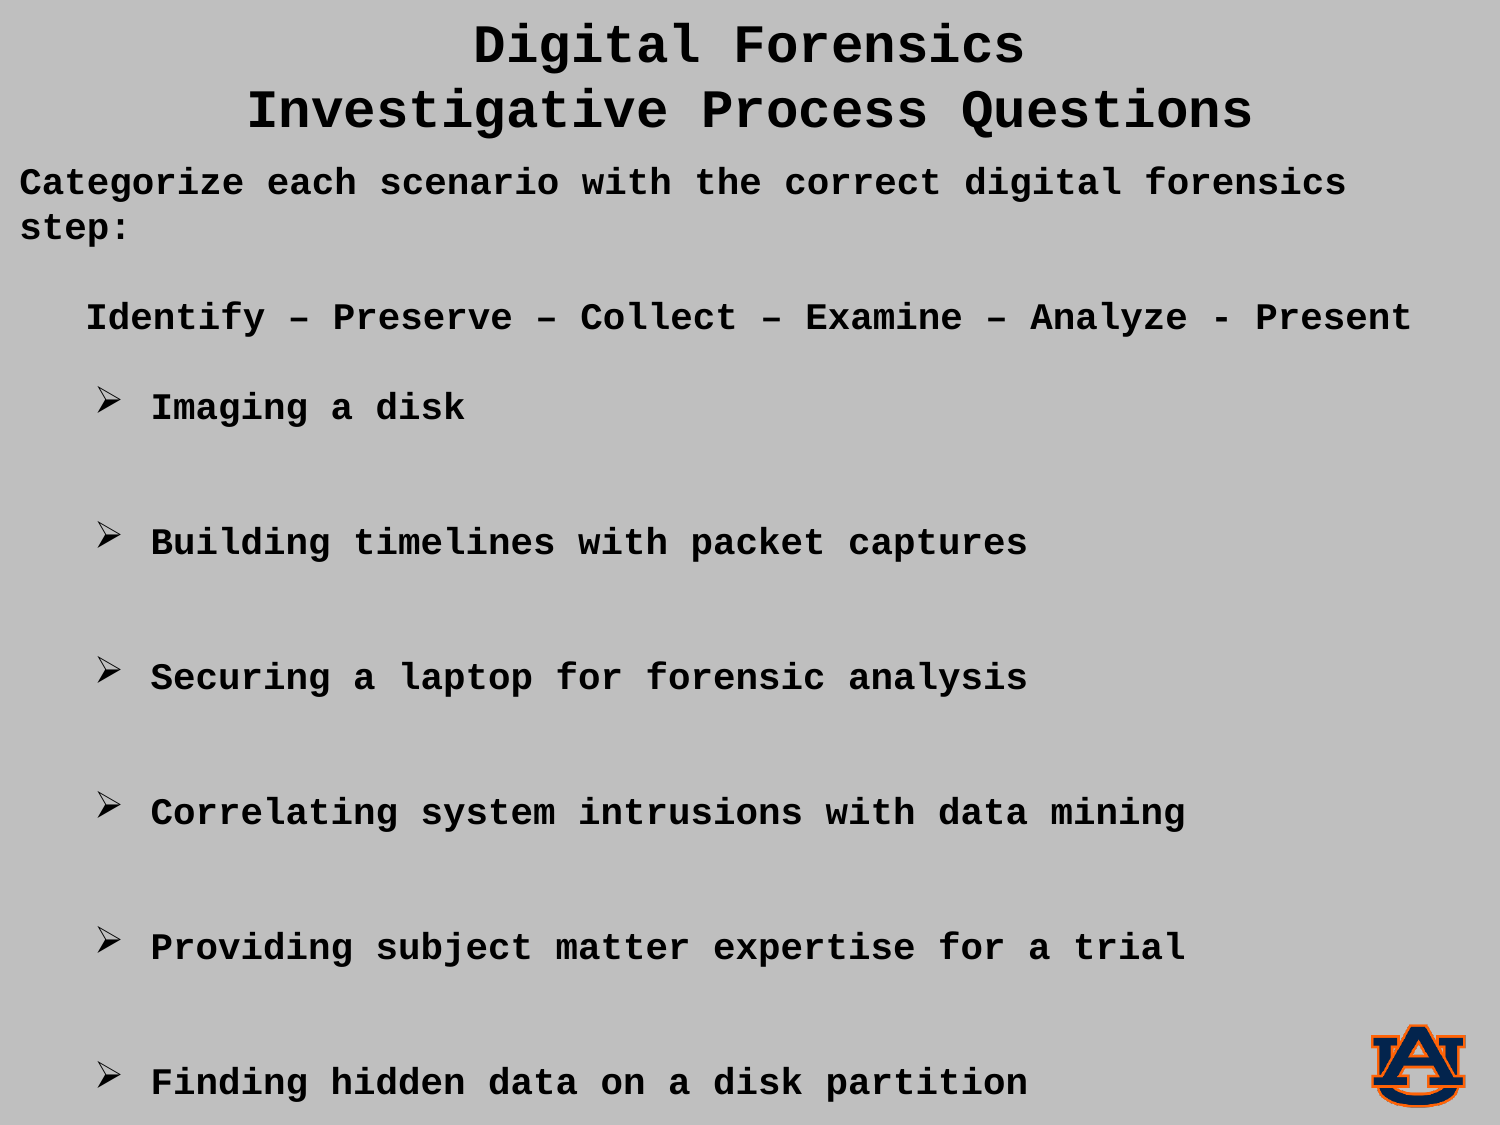

Digital Forensics
Investigative Process Questions
Categorize each scenario with the correct digital forensics step:

Identify – Preserve – Collect – Examine – Analyze - Present

Imaging a disk

Building timelines with packet captures

Securing a laptop for forensic analysis

Correlating system intrusions with data mining

Providing subject matter expertise for a trial

Finding hidden data on a disk partition